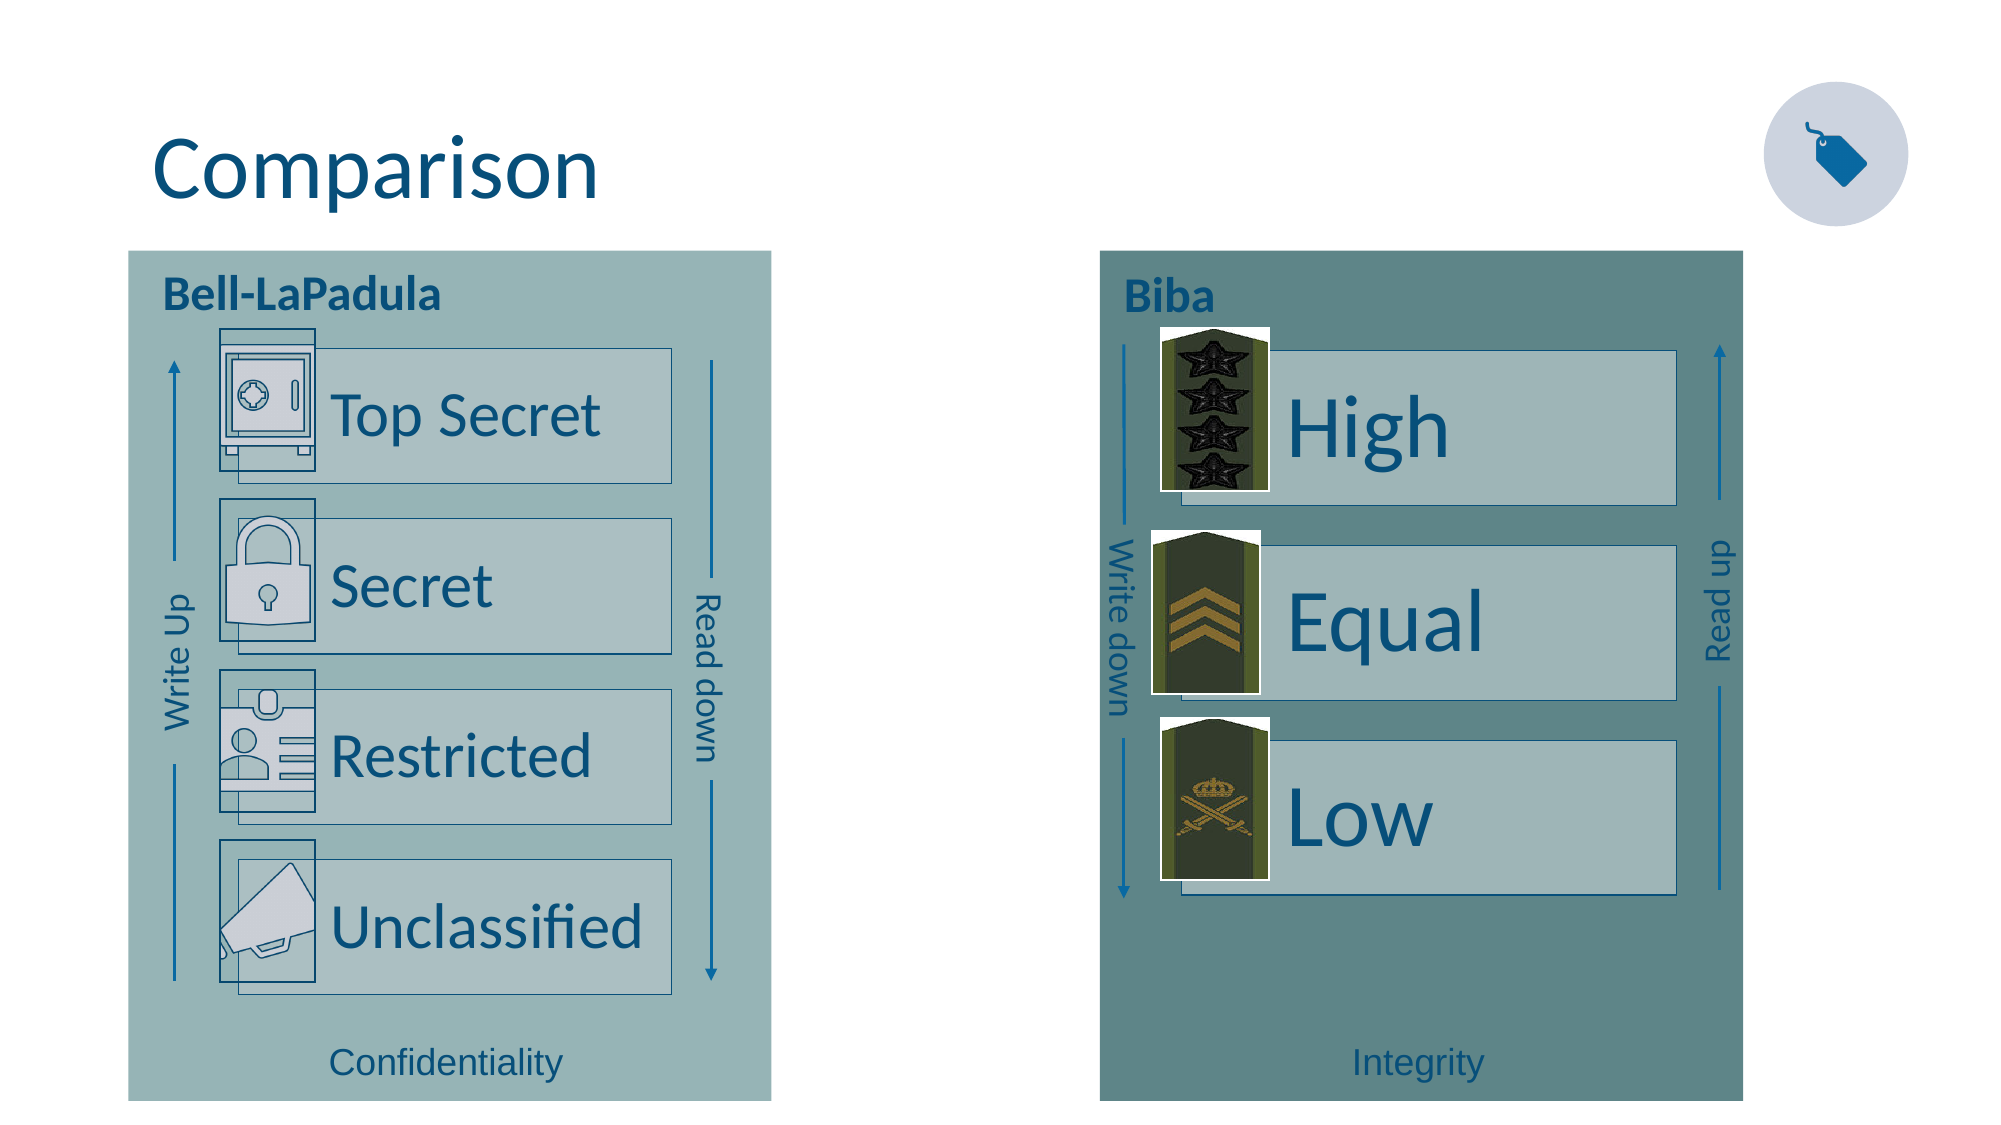

# Comparison

Bell-LaPadula
Biba

Top Secret
Secret
Restricted
Unclassified
High
Equal
Low
Write down
Read up
Write Up
Read down
Confidentiality
Integrity